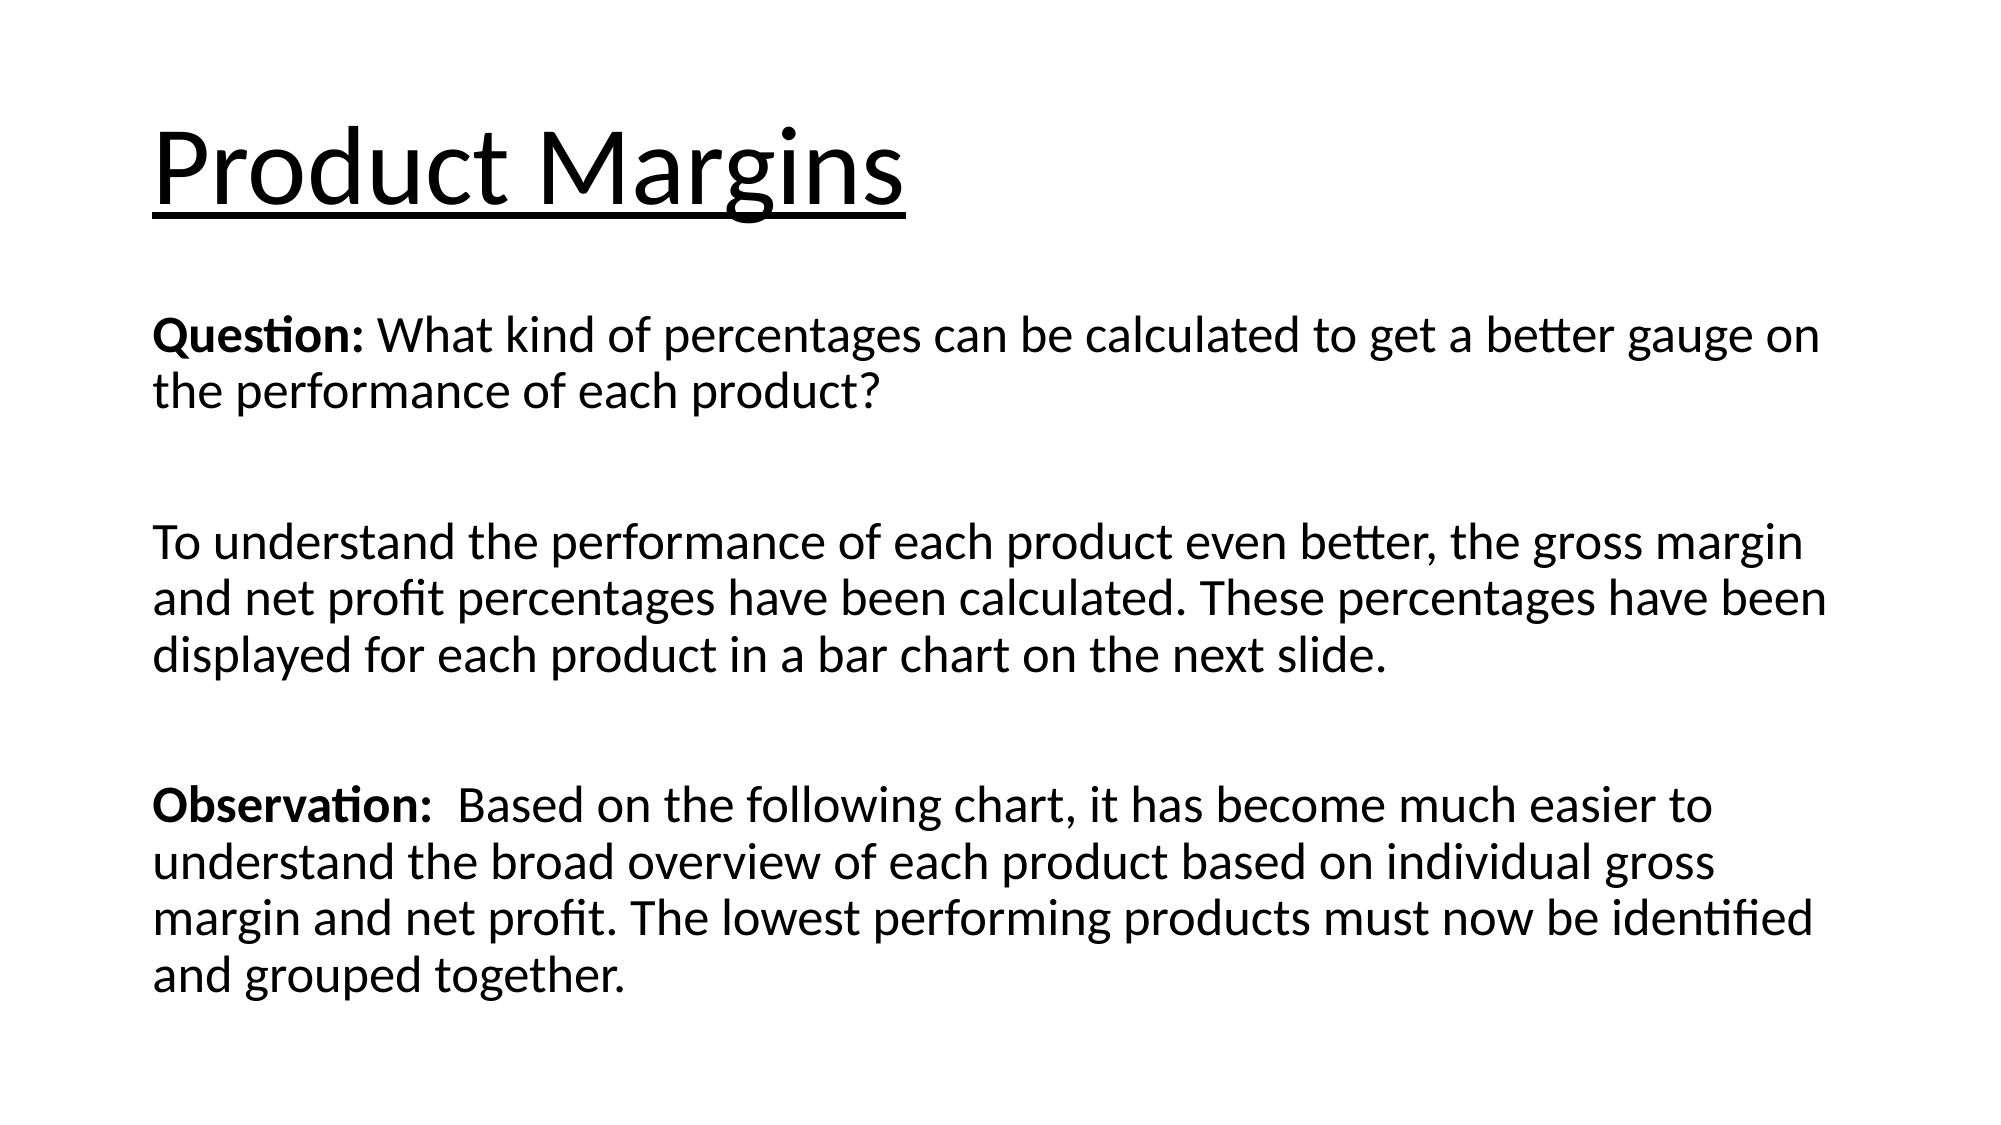

# Product Margins
Question: What kind of percentages can be calculated to get a better gauge on the performance of each product?

To understand the performance of each product even better, the gross margin and net profit percentages have been calculated. These percentages have been displayed for each product in a bar chart on the next slide.

Observation:  Based on the following chart, it has become much easier to understand the broad overview of each product based on individual gross margin and net profit. The lowest performing products must now be identified and grouped together.